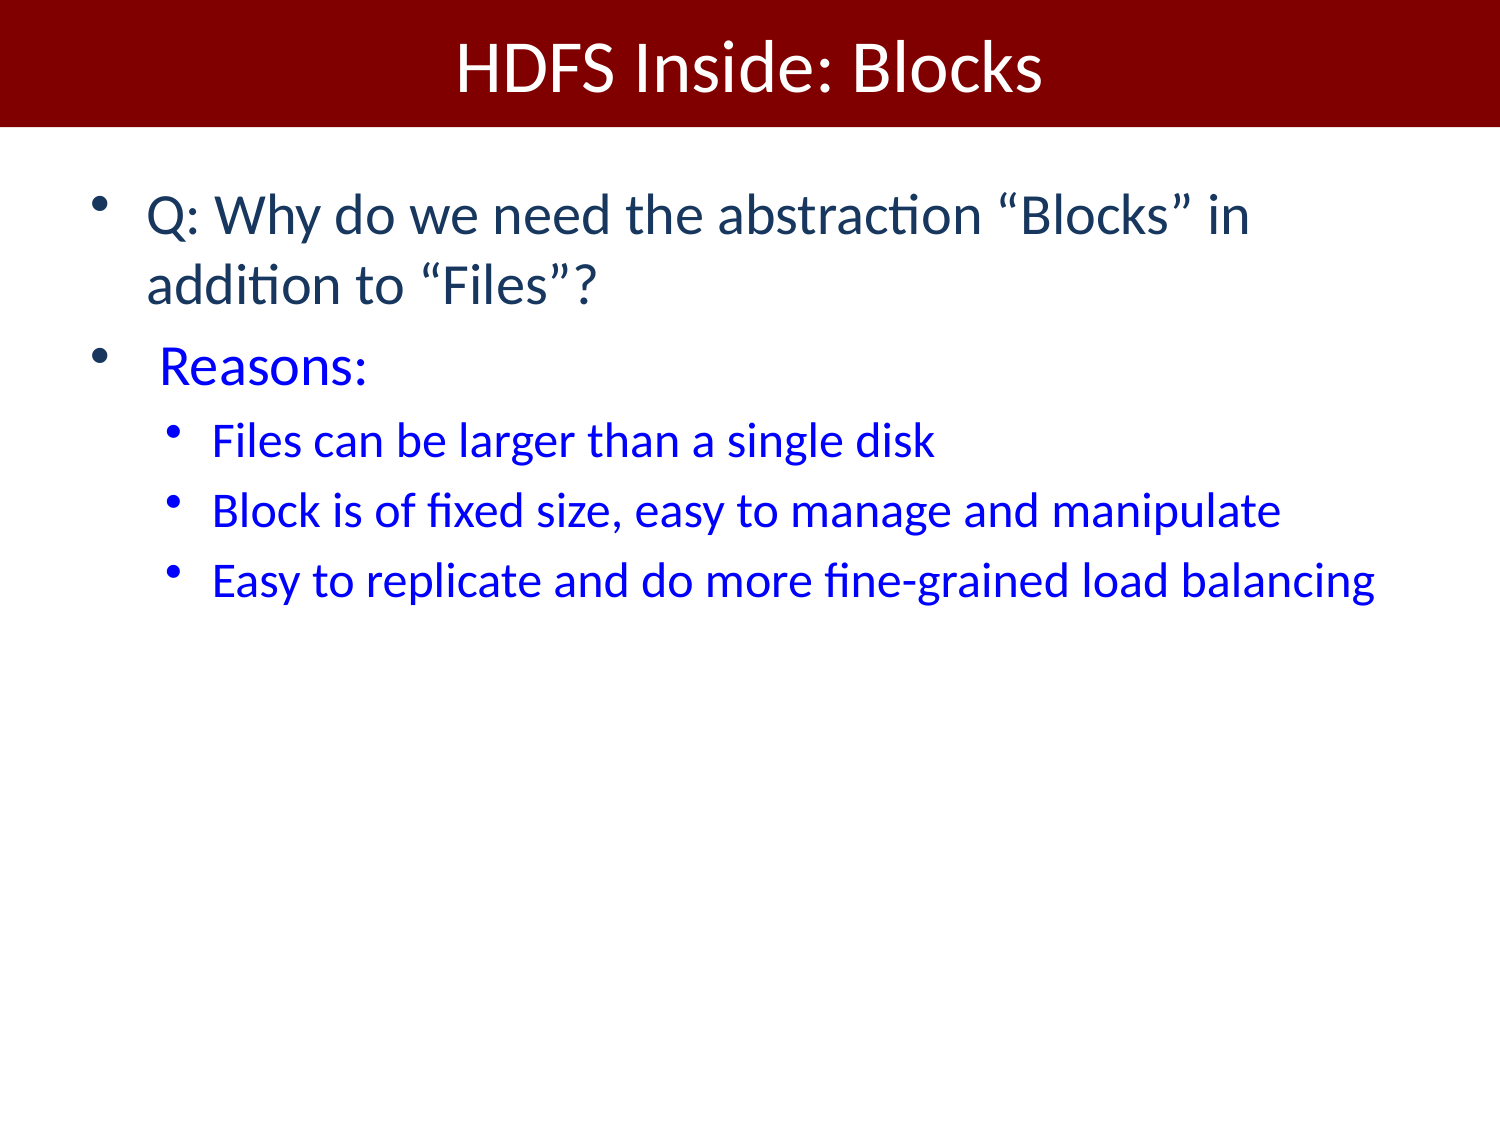

# HDFS Inside: Blocks
Q: Why do we need the abstraction “Blocks” in addition to “Files”?
 Reasons:
Files can be larger than a single disk
Block is of fixed size, easy to manage and manipulate
Easy to replicate and do more fine-grained load balancing